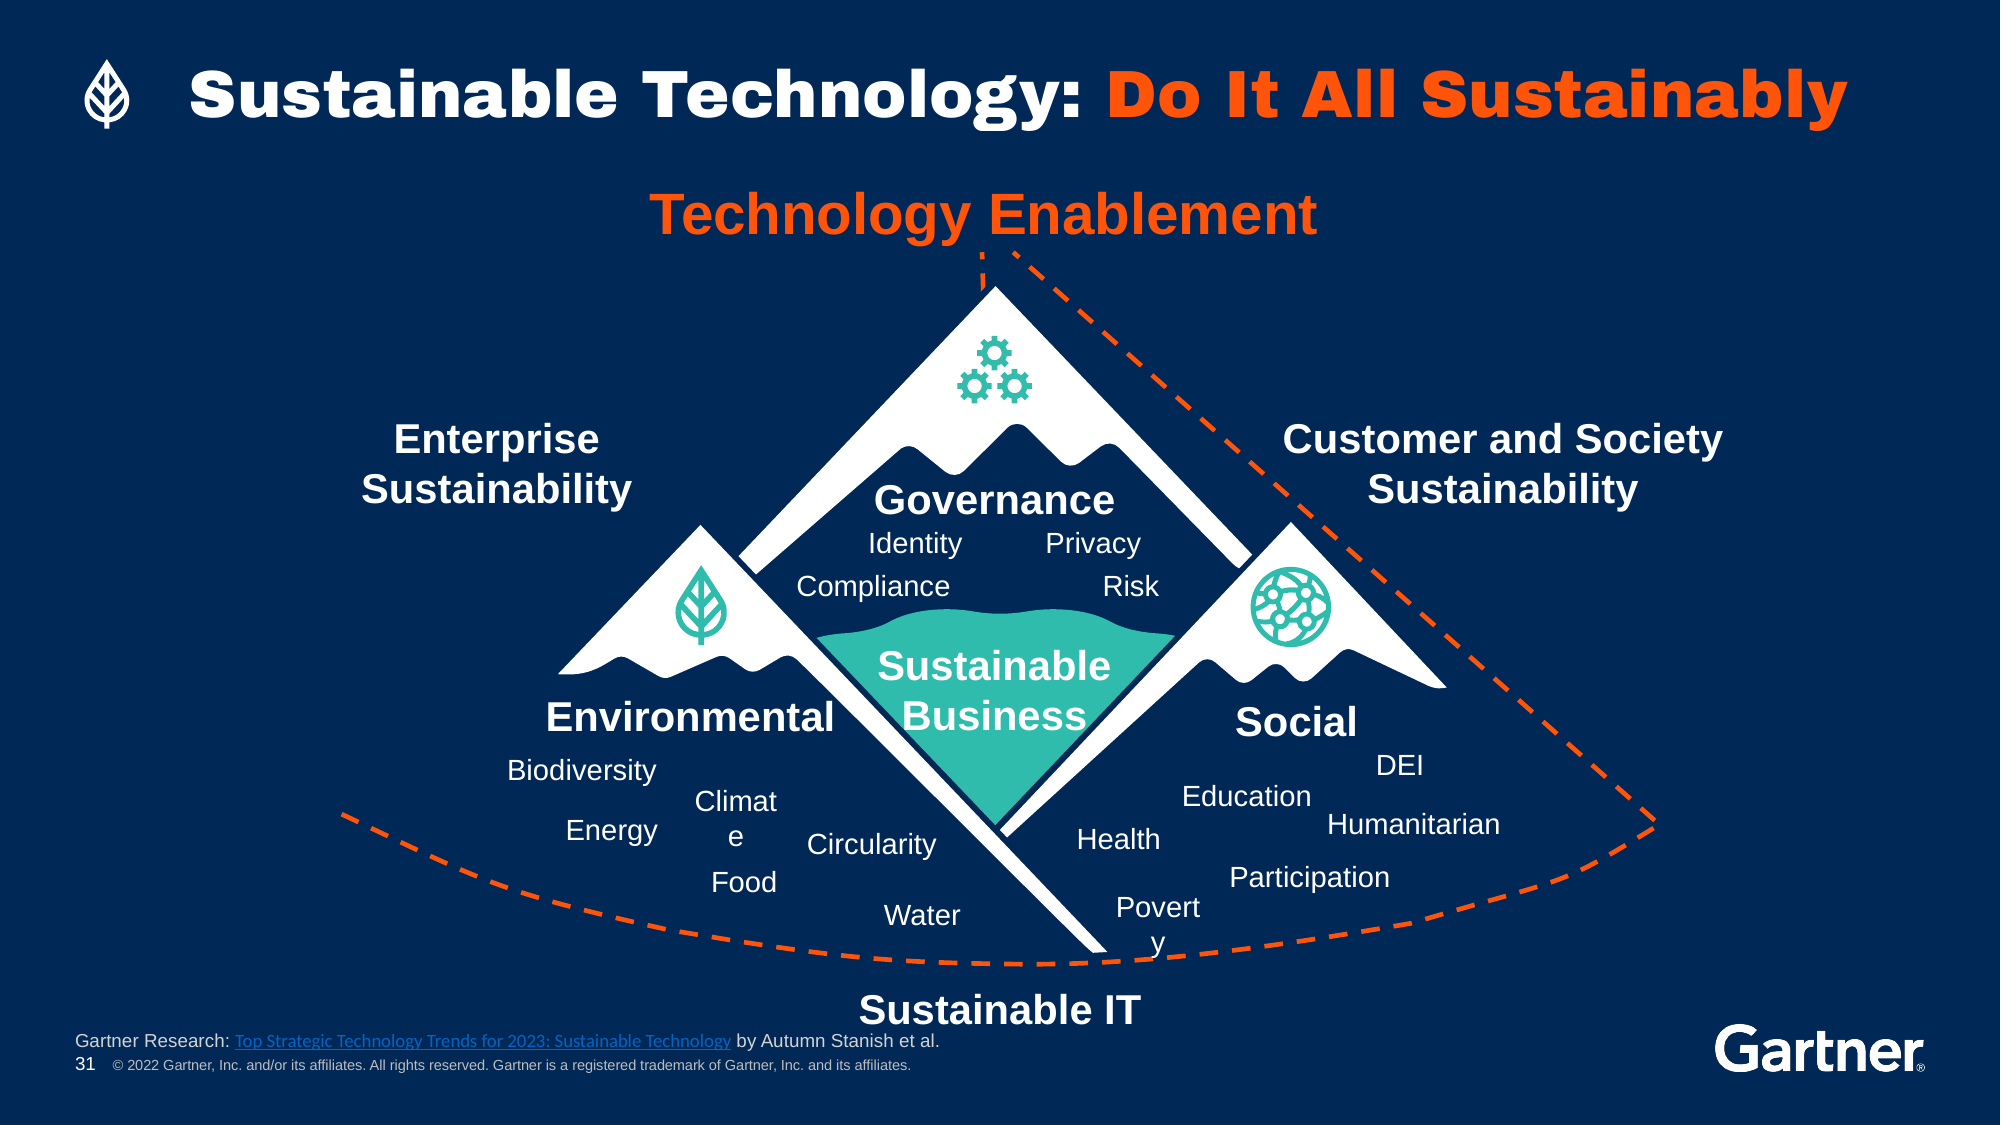

Sustainable Technology: Do It All Sustainably
Technology Enablement

Governance
Identity
Privacy
Compliance
Risk
Enterprise Sustainability
Customer and Society Sustainability
Sustainable IT

Social
DEI
Education
Humanitarian
Health
Participation
Poverty

Environmental
Biodiversity
Climate
Energy
Circularity
Food
Water

Sustainable Business
Gartner Research: Top Strategic Technology Trends for 2023: Sustainable Technology by Autumn Stanish et al.